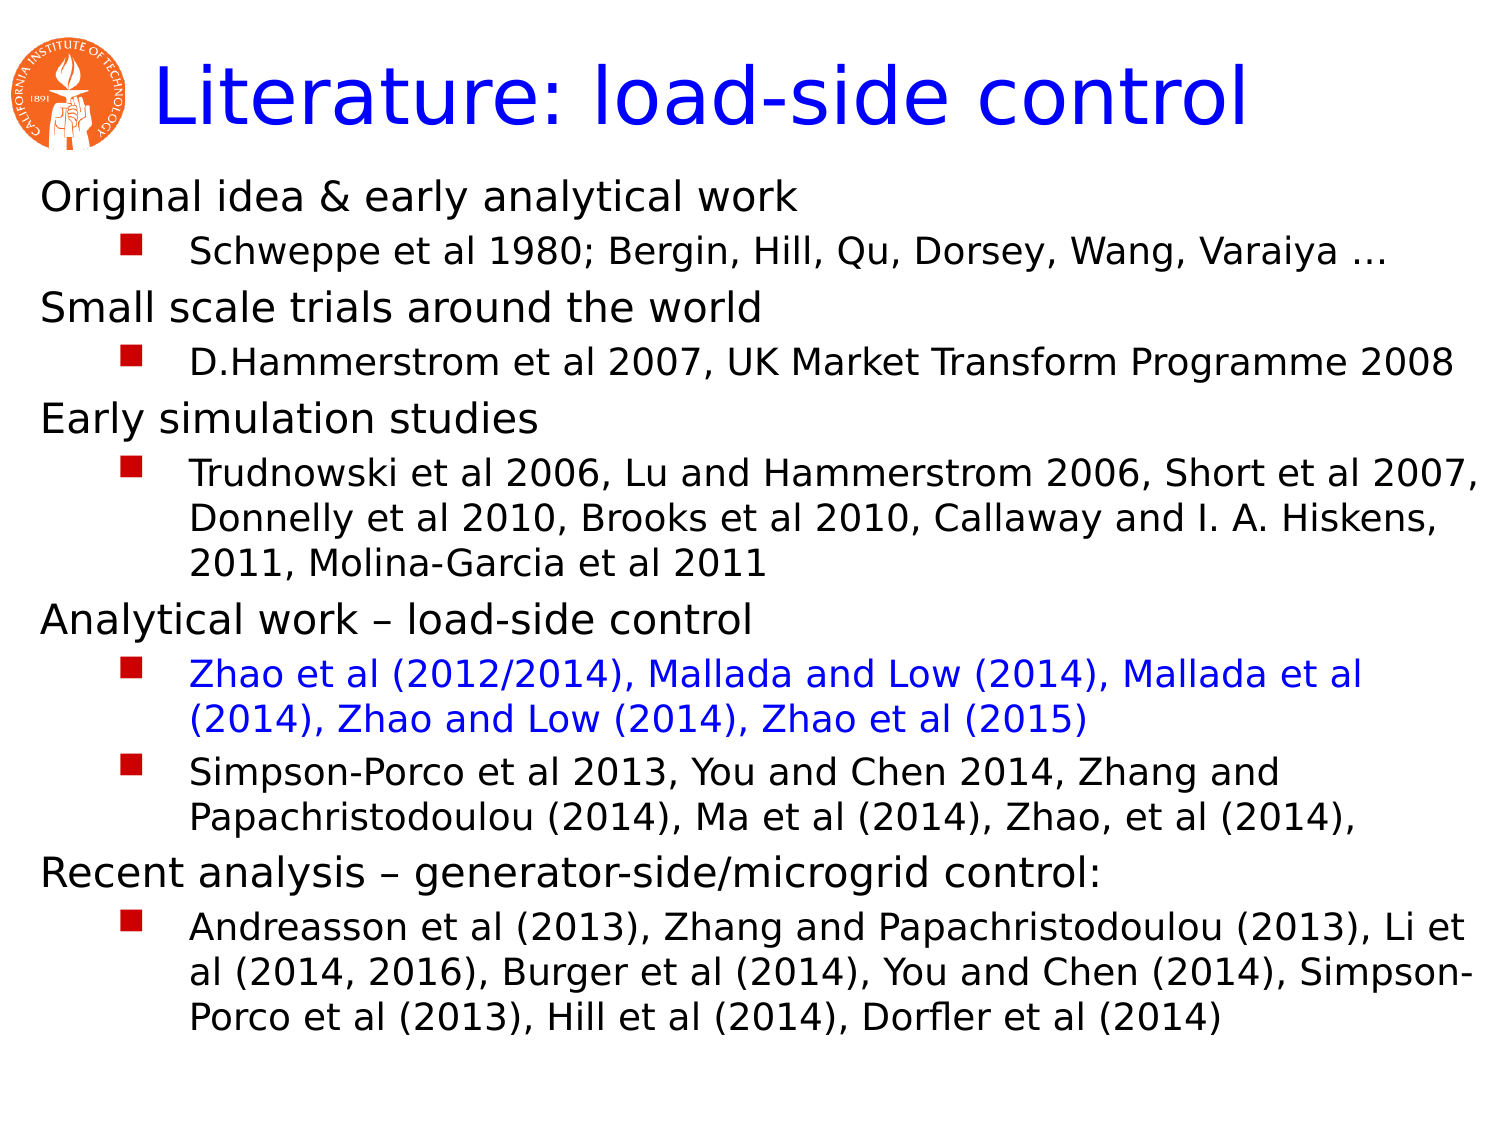

# Literature: load-side control
Original idea & early analytical work
Schweppe et al 1980; Bergin, Hill, Qu, Dorsey, Wang, Varaiya …
Small scale trials around the world
D.Hammerstrom et al 2007, UK Market Transform Programme 2008
Early simulation studies
Trudnowski et al 2006, Lu and Hammerstrom 2006, Short et al 2007, Donnelly et al 2010, Brooks et al 2010, Callaway and I. A. Hiskens, 2011, Molina-Garcia et al 2011
Analytical work – load-side control
Zhao et al (2012/2014), Mallada and Low (2014), Mallada et al (2014), Zhao and Low (2014), Zhao et al (2015)
Simpson-Porco et al 2013, You and Chen 2014, Zhang and Papachristodoulou (2014), Ma et al (2014), Zhao, et al (2014),
Recent analysis – generator-side/microgrid control:
Andreasson et al (2013), Zhang and Papachristodoulou (2013), Li et al (2014, 2016), Burger et al (2014), You and Chen (2014), Simpson-Porco et al (2013), Hill et al (2014), Dorfler et al (2014)